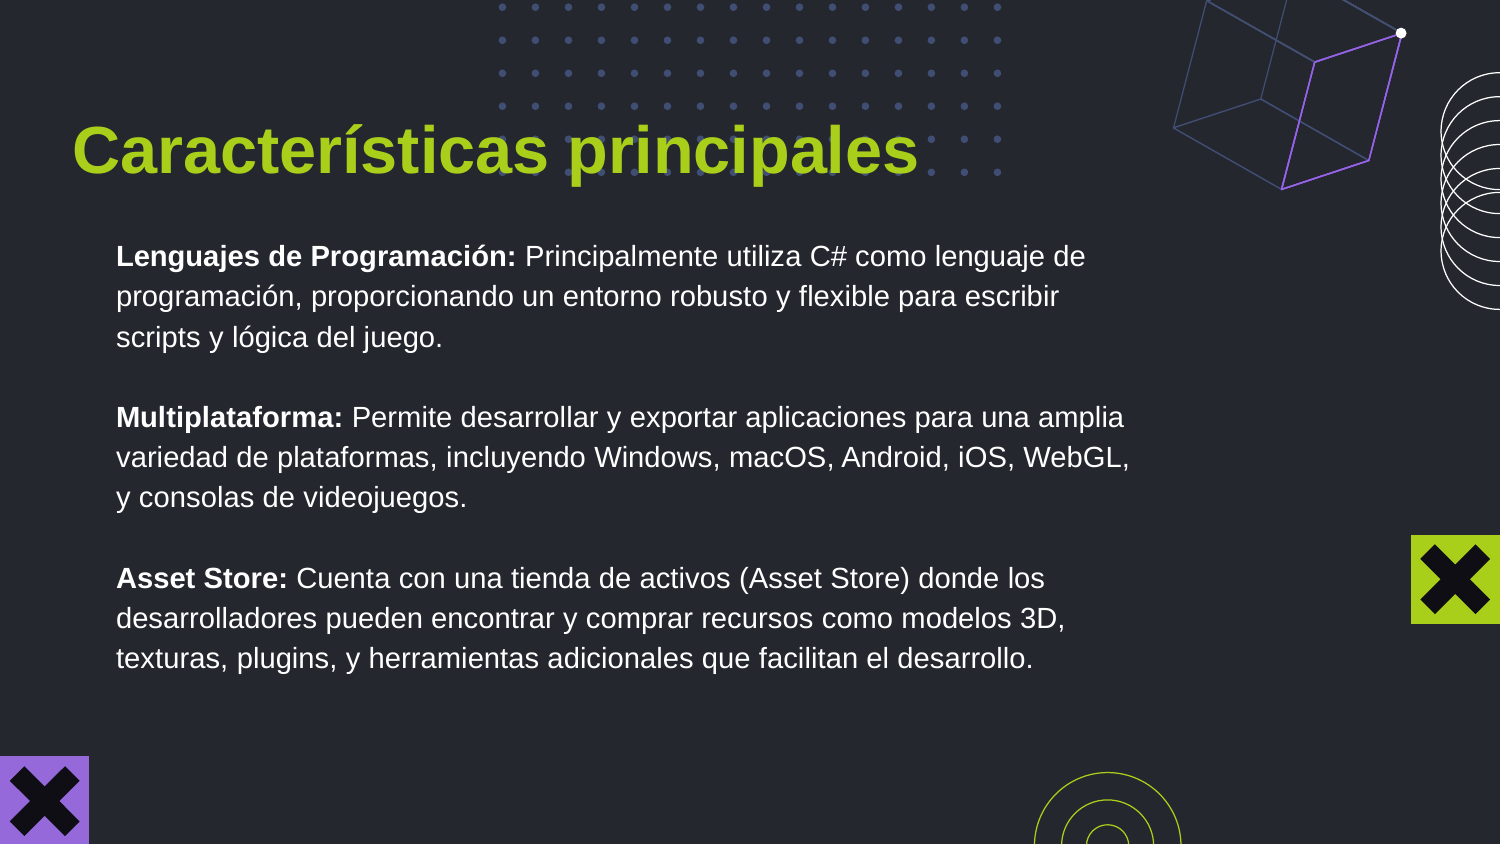

Características principales

Lenguajes de Programación: Principalmente utiliza C# como lenguaje de programación, proporcionando un entorno robusto y flexible para escribir scripts y lógica del juego.

Multiplataforma: Permite desarrollar y exportar aplicaciones para una amplia variedad de plataformas, incluyendo Windows, macOS, Android, iOS, WebGL, y consolas de videojuegos.

Asset Store: Cuenta con una tienda de activos (Asset Store) donde los desarrolladores pueden encontrar y comprar recursos como modelos 3D, texturas, plugins, y herramientas adicionales que facilitan el desarrollo.